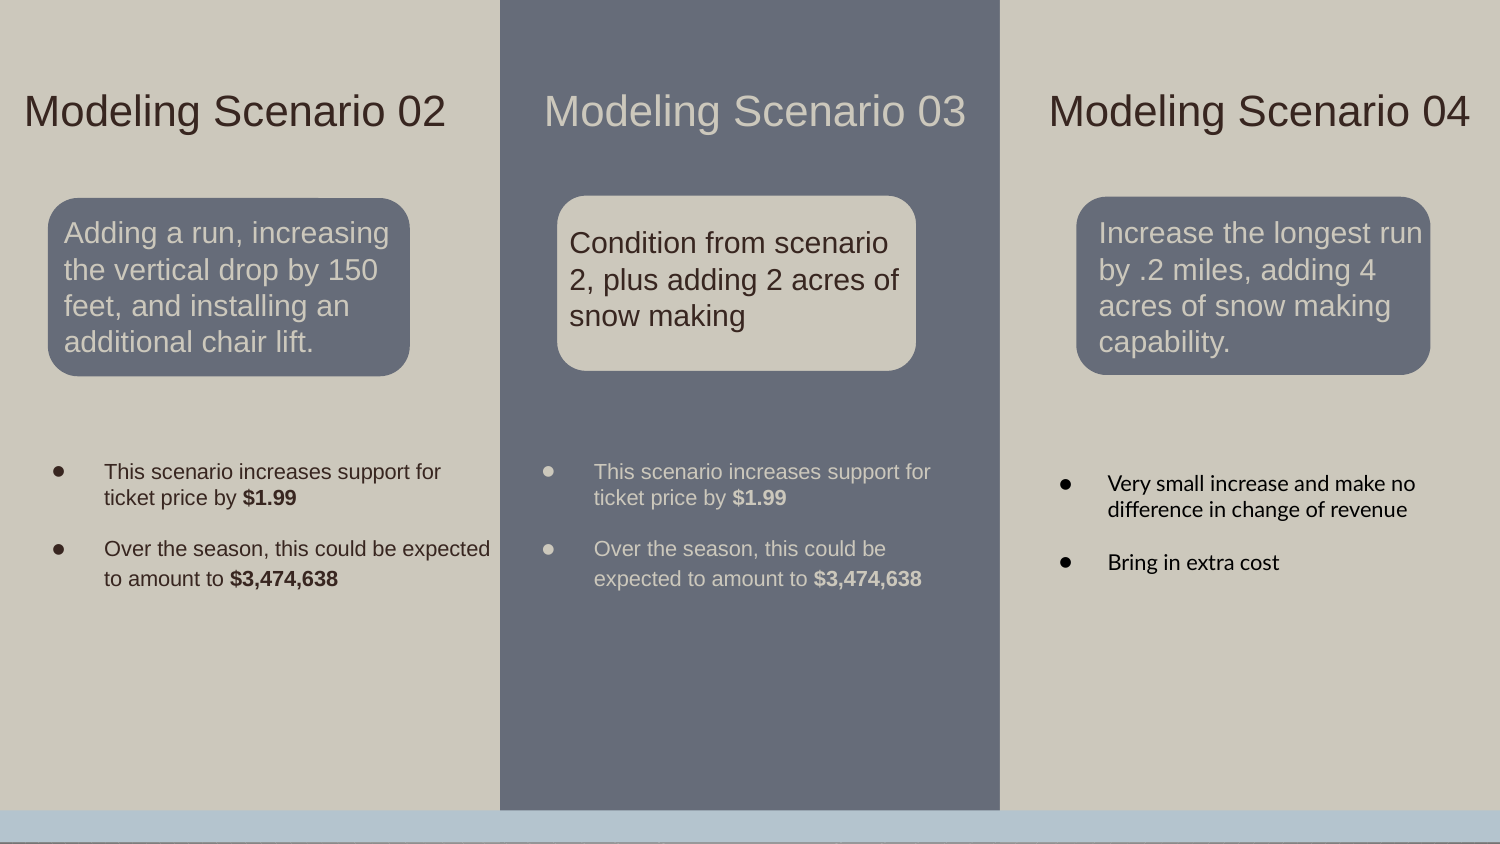

Modeling Scenario 02

Modeling Scenario 03

Modeling Scenario 04

Adding a run, increasing the vertical drop by 150 feet, and installing an additional chair lift.

Increase the longest run by .2 miles, adding 4 acres of snow making capability.
Condition from scenario 2, plus adding 2 acres of snow making

This scenario increases support for ticket price by $1.99
Over the season, this could be expected to amount to $3,474,638

This scenario increases support for ticket price by $1.99
Over the season, this could be expected to amount to $3,474,638

Very small increase and make no difference in change of revenue

Bring in extra cost